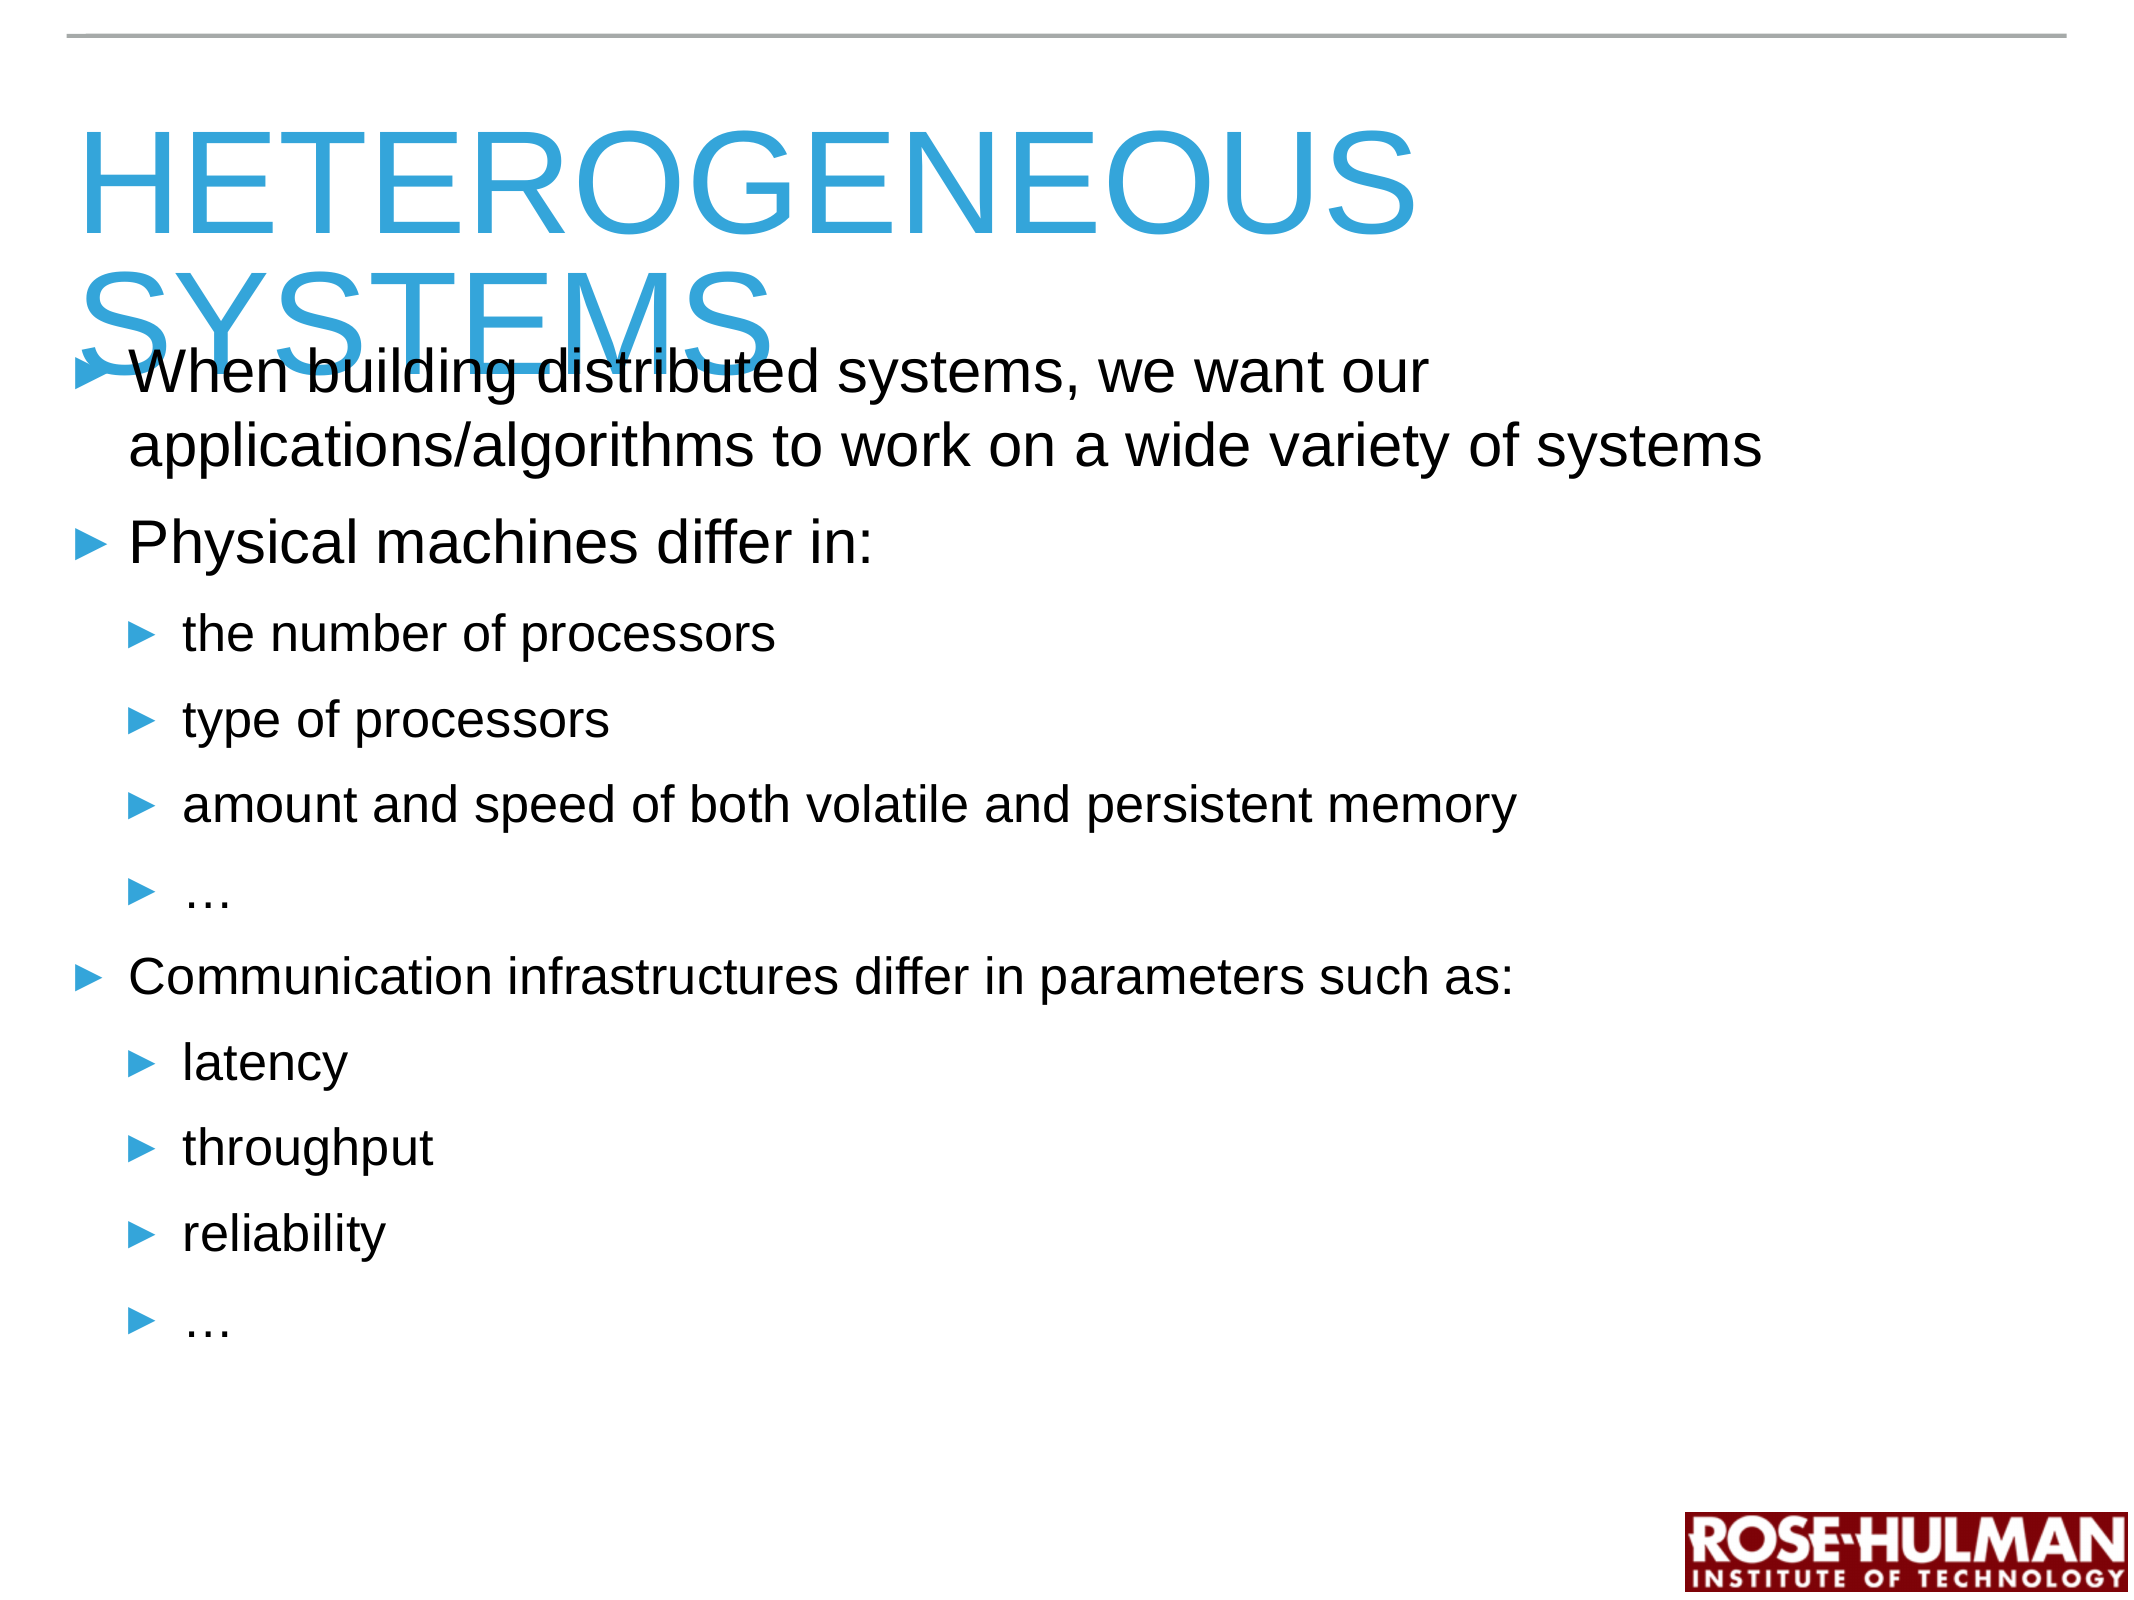

# heterogeneous systems
When building distributed systems, we want our applications/algorithms to work on a wide variety of systems
Physical machines differ in:
the number of processors
type of processors
amount and speed of both volatile and persistent memory
…
Communication infrastructures differ in parameters such as:
latency
throughput
reliability
…
3